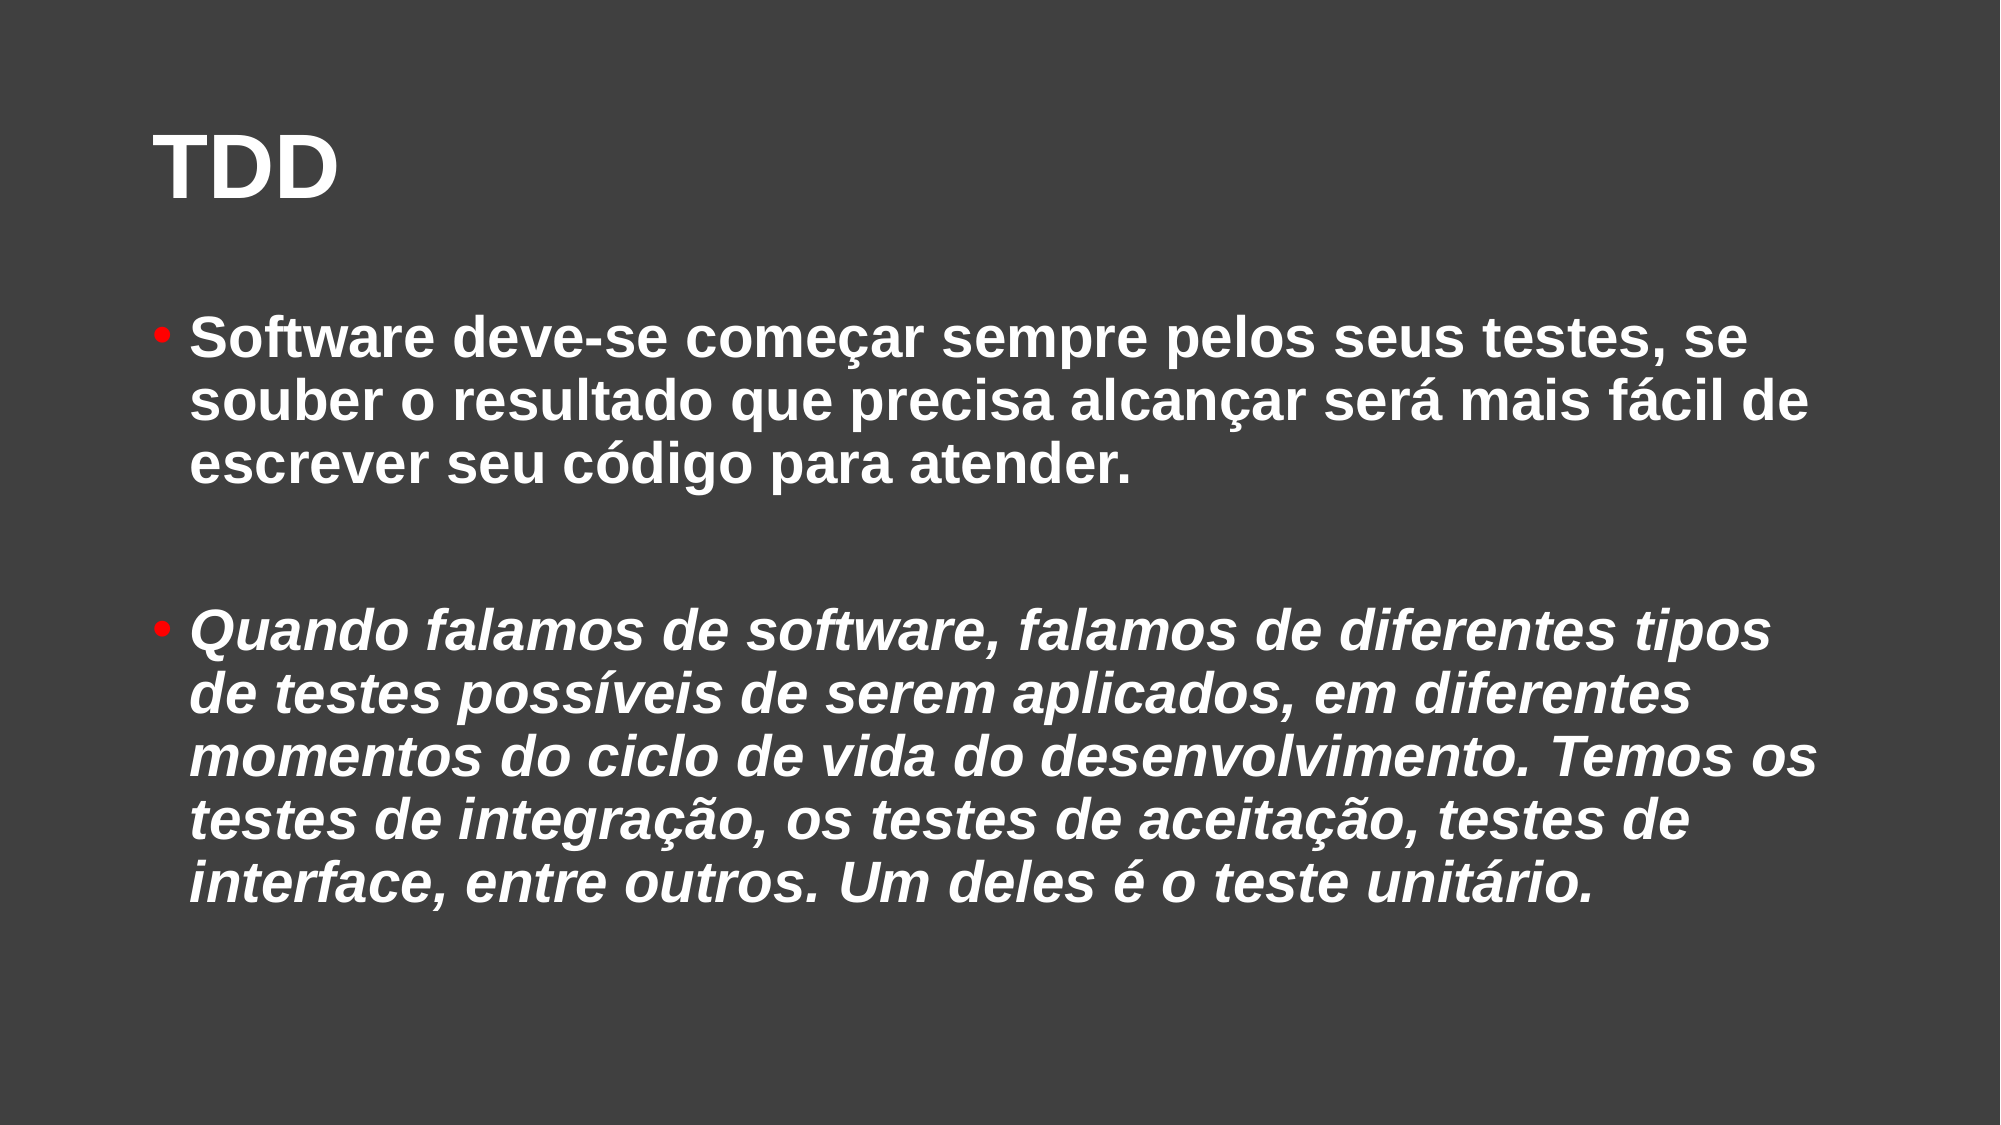

# TDD
Software deve-se começar sempre pelos seus testes, se souber o resultado que precisa alcançar será mais fácil de escrever seu código para atender.

Quando falamos de software, falamos de diferentes tipos de testes possíveis de serem aplicados, em diferentes momentos do ciclo de vida do desenvolvimento. Temos os testes de integração, os testes de aceitação, testes de interface, entre outros. Um deles é o teste unitário.